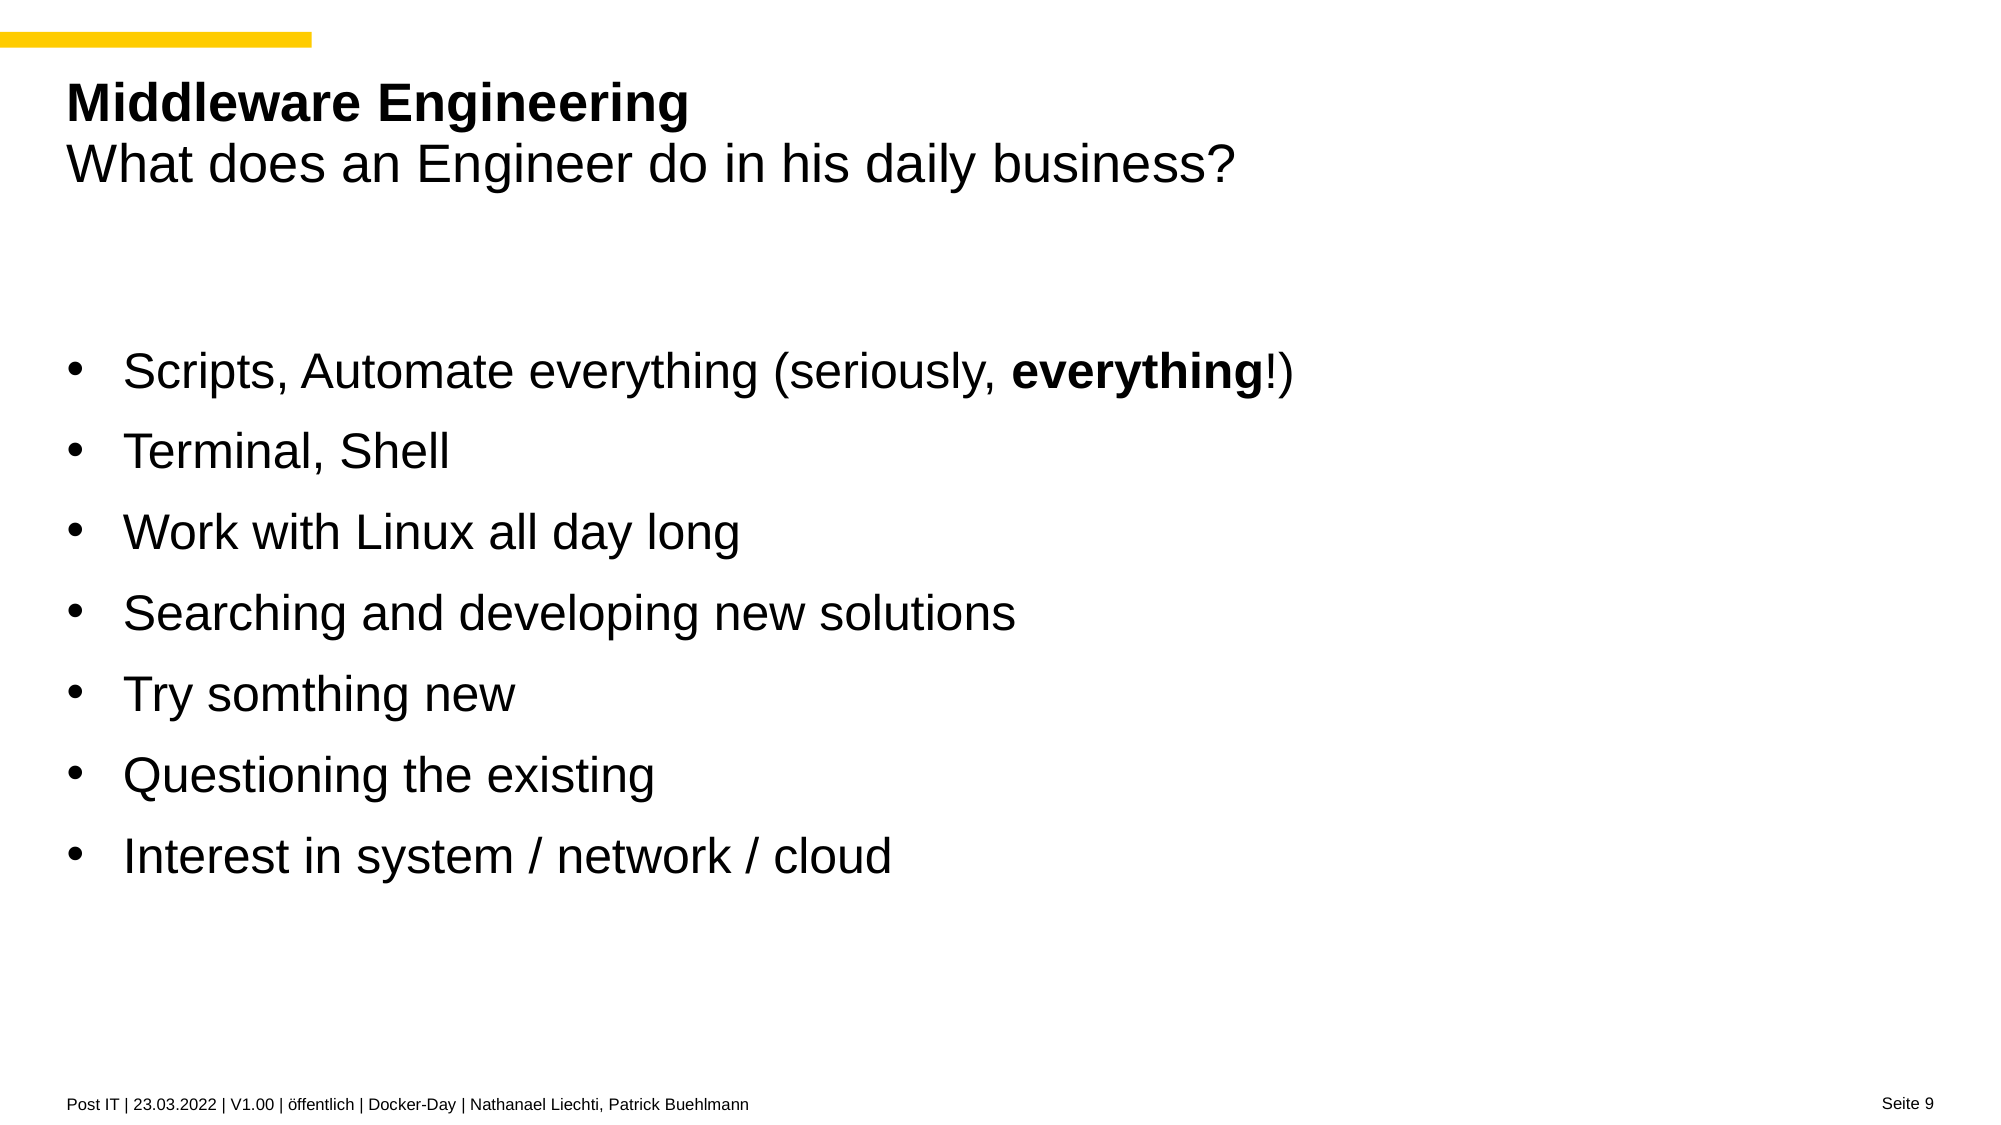

# Middleware Engineering What does an Engineer do in his daily business?

Scripts, Automate everything (seriously, everything!)
Terminal, Shell
Work with Linux all day long
Searching and developing new solutions
Try somthing new
Questioning the existing
Interest in system / network / cloud
Post IT | 23.03.2022 | V1.00 | öffentlich | Docker-Day | Nathanael Liechti, Patrick Buehlmann
 Seite 9